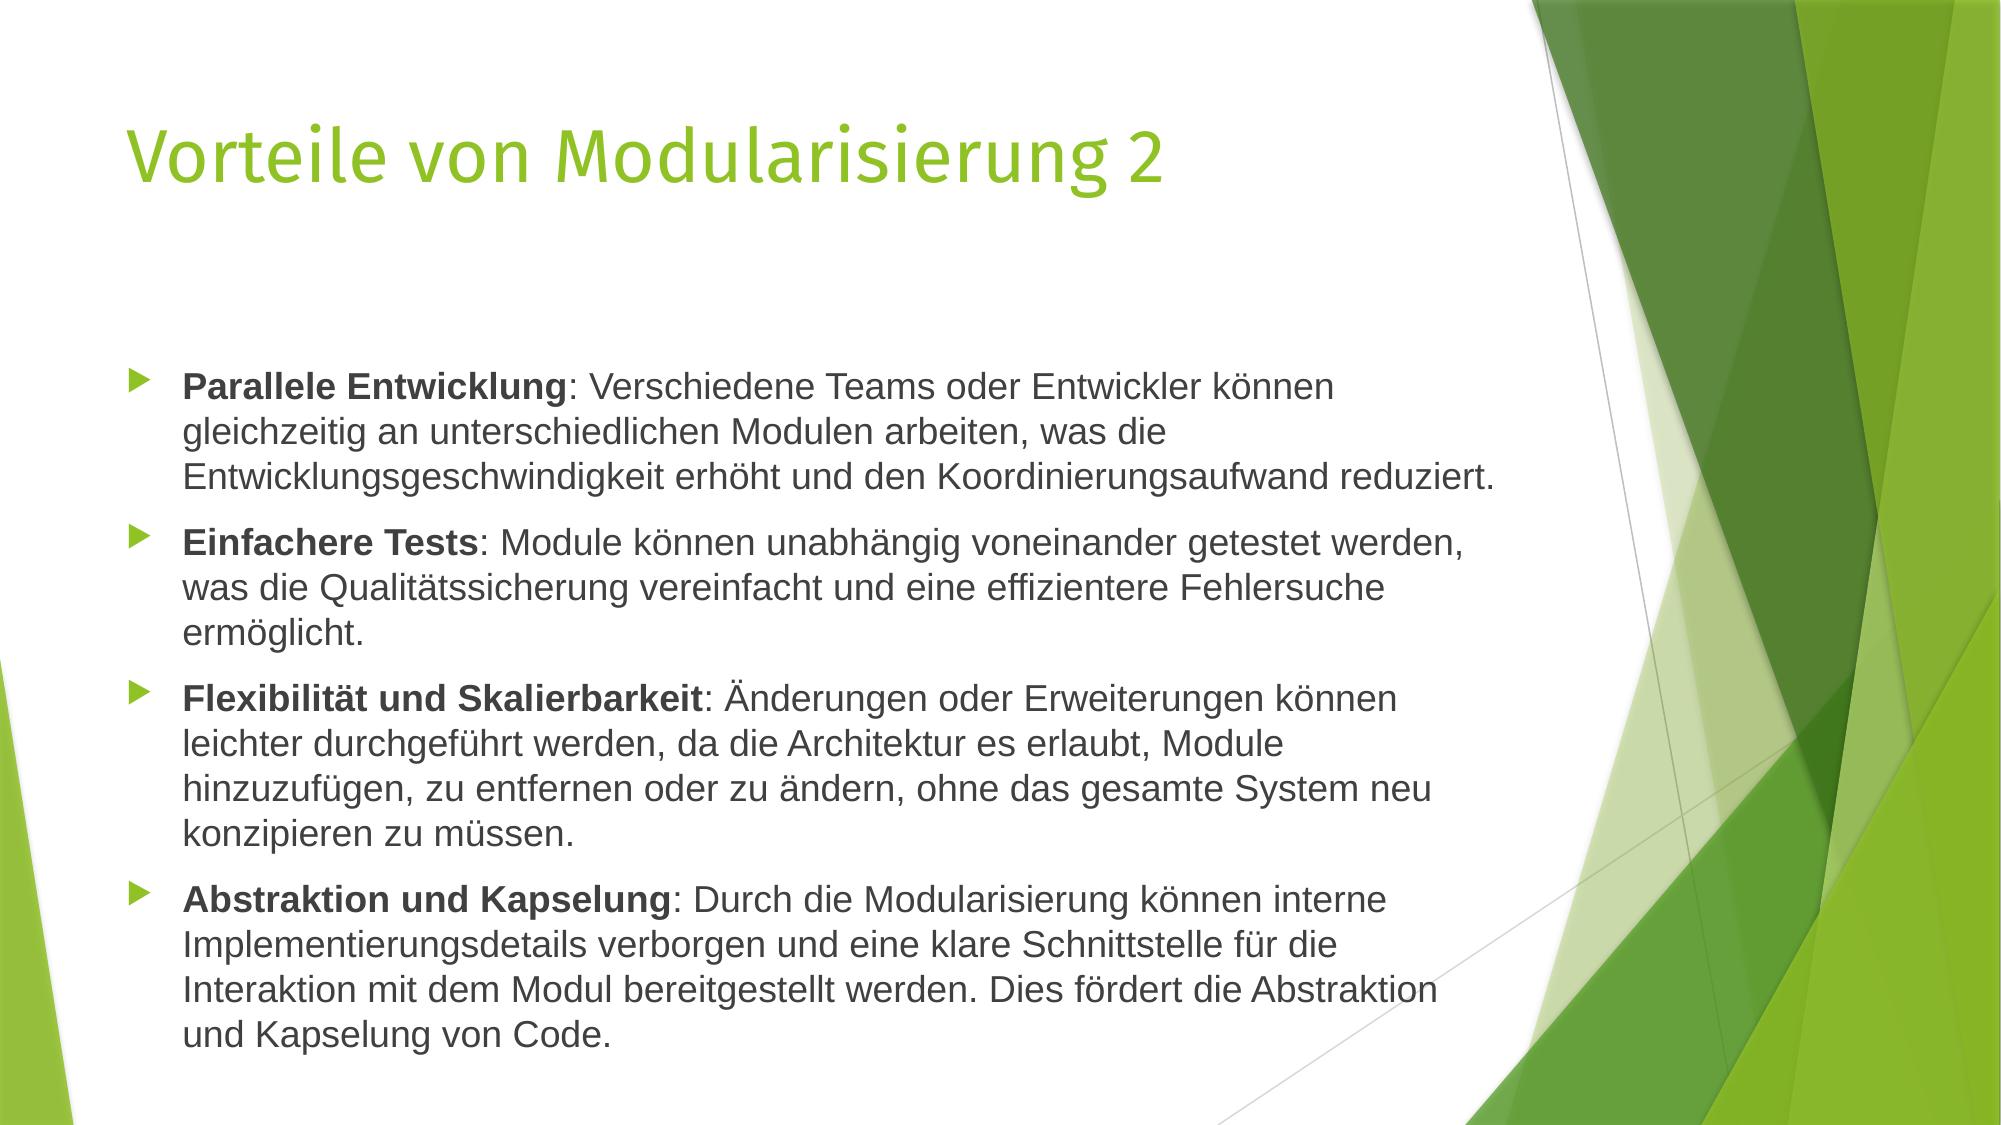

# Vorteile von Modularisierung 2
Parallele Entwicklung: Verschiedene Teams oder Entwickler können gleichzeitig an unterschiedlichen Modulen arbeiten, was die Entwicklungsgeschwindigkeit erhöht und den Koordinierungsaufwand reduziert.
Einfachere Tests: Module können unabhängig voneinander getestet werden, was die Qualitätssicherung vereinfacht und eine effizientere Fehlersuche ermöglicht.
Flexibilität und Skalierbarkeit: Änderungen oder Erweiterungen können leichter durchgeführt werden, da die Architektur es erlaubt, Module hinzuzufügen, zu entfernen oder zu ändern, ohne das gesamte System neu konzipieren zu müssen.
Abstraktion und Kapselung: Durch die Modularisierung können interne Implementierungsdetails verborgen und eine klare Schnittstelle für die Interaktion mit dem Modul bereitgestellt werden. Dies fördert die Abstraktion und Kapselung von Code.